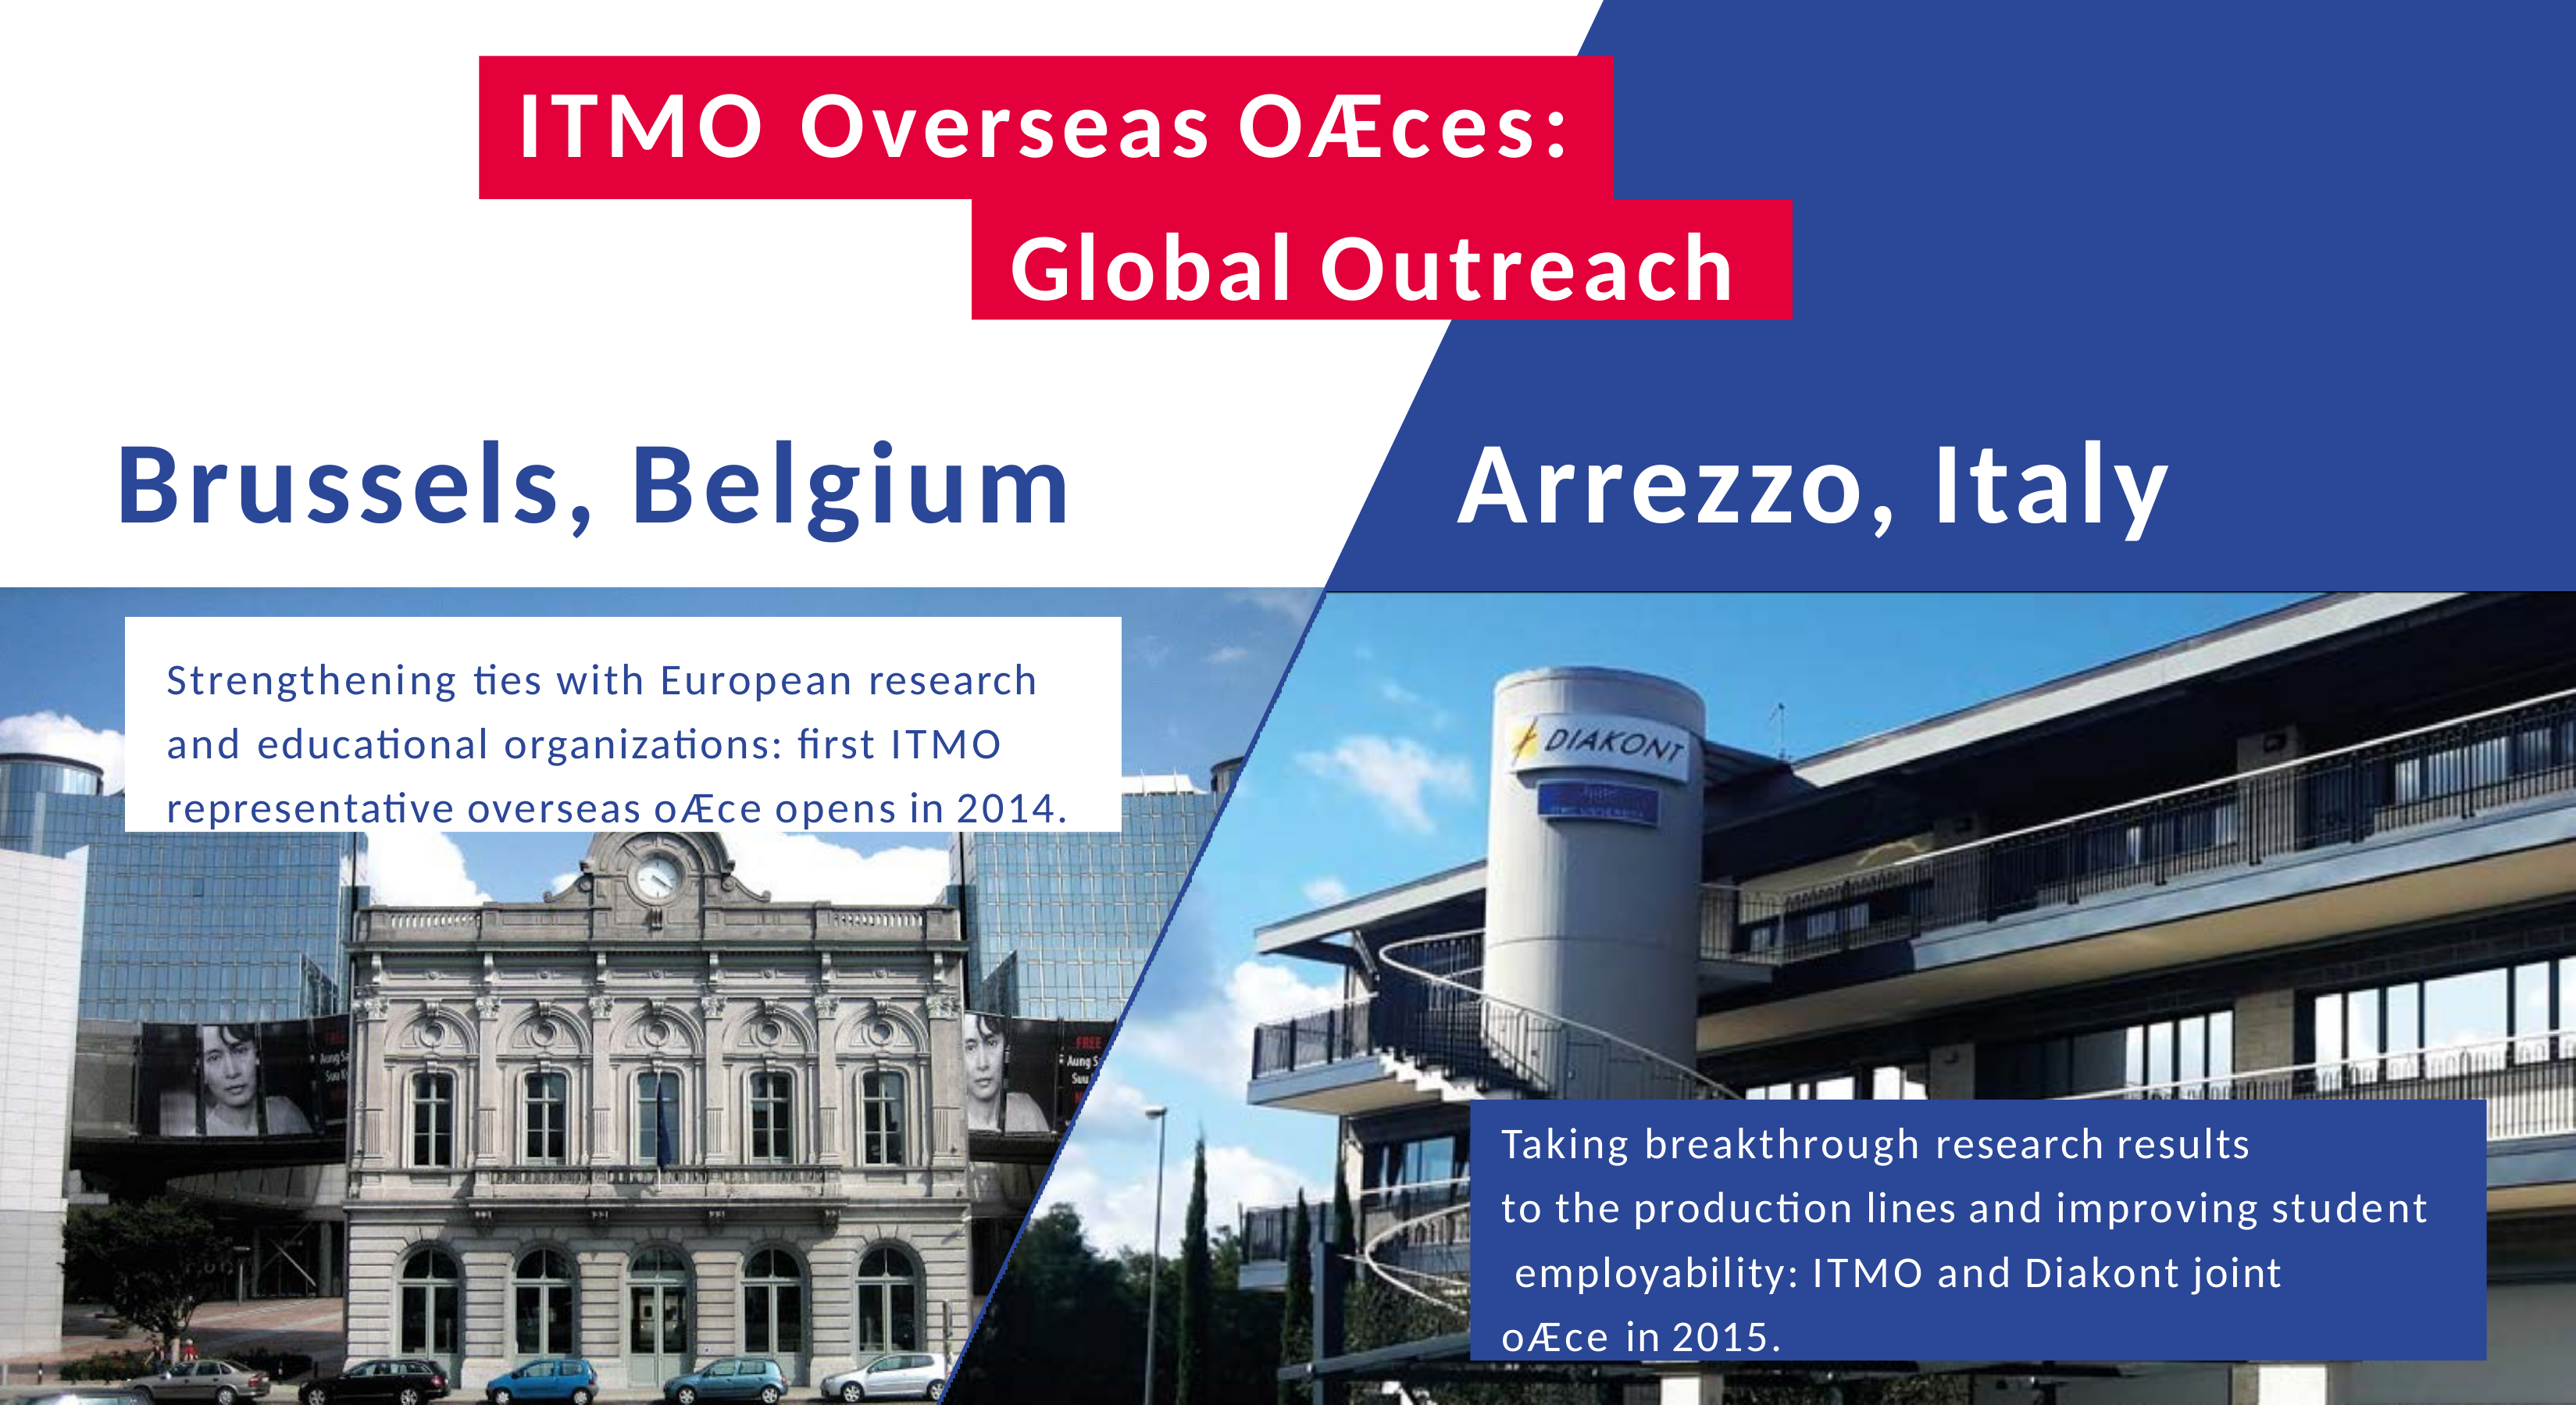

# ITMO Overseas OÆces:
Global Outreach
Brussels, Belgium	Arrezzo, Italy

Strengthening ties with European research  and educational organizations: first ITMO  representative overseas oÆce opens in 2014.
Taking breakthrough research results
to the production lines and improving student  employability: ITMO and Diakont joint
oÆce in 2015.